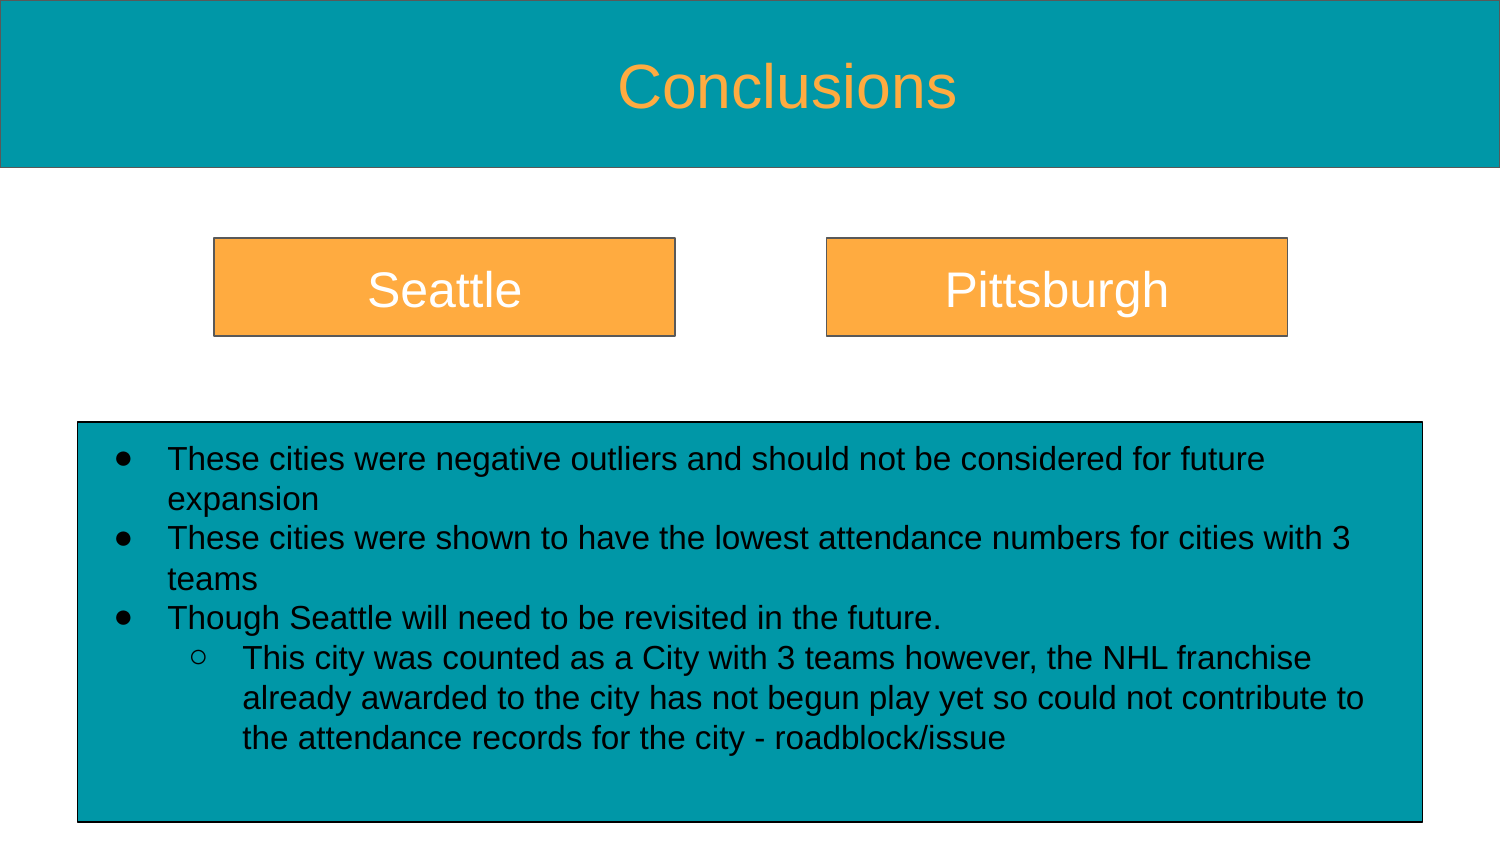

Conclusions
Seattle
Pittsburgh

These cities were negative outliers and should not be considered for future expansion
These cities were shown to have the lowest attendance numbers for cities with 3 teams
Though Seattle will need to be revisited in the future.
This city was counted as a City with 3 teams however, the NHL franchise already awarded to the city has not begun play yet so could not contribute to the attendance records for the city - roadblock/issue